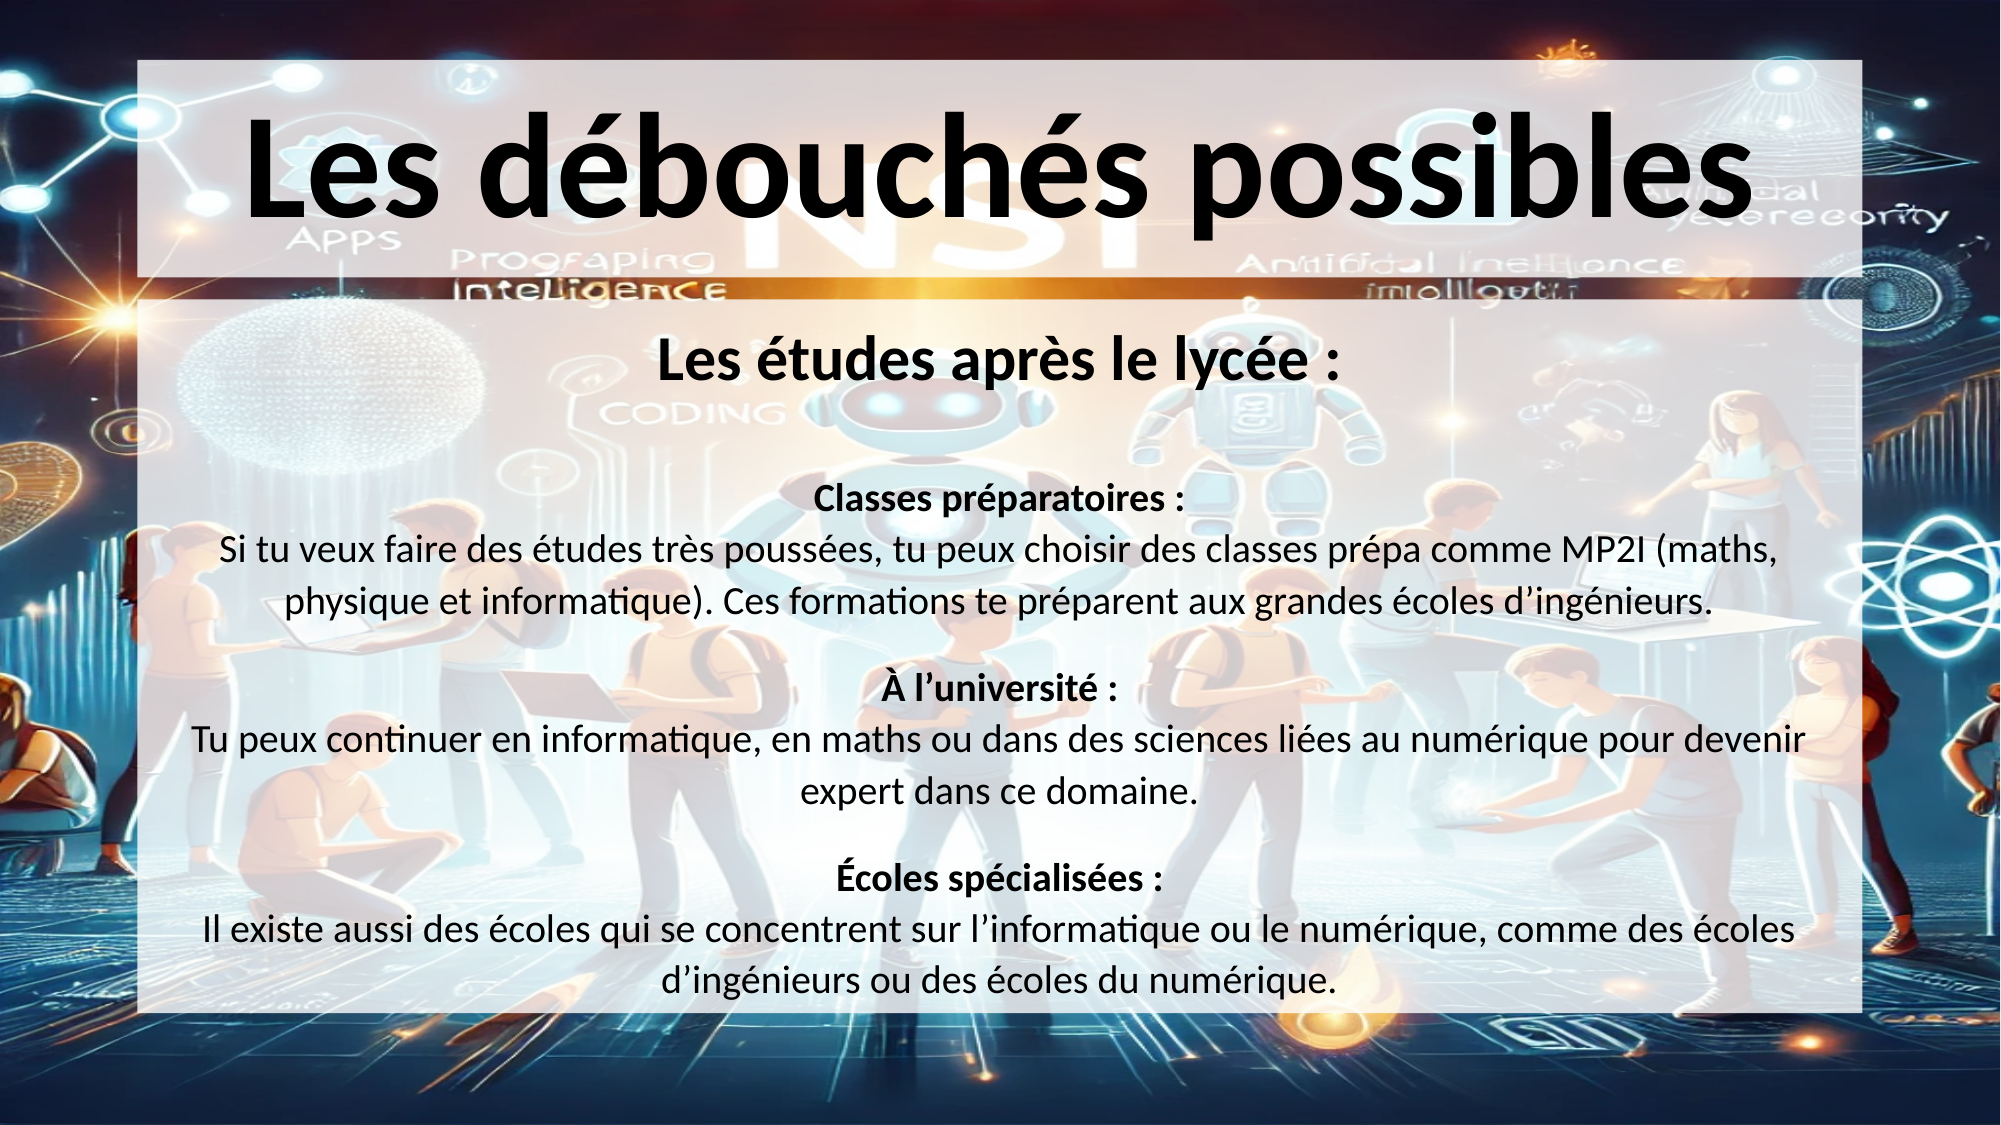

# Les débouchés possibles
Les études après le lycée :

Classes préparatoires :
Si tu veux faire des études très poussées, tu peux choisir des classes prépa comme MP2I (maths, physique et informatique). Ces formations te préparent aux grandes écoles d’ingénieurs.
À l’université :
Tu peux continuer en informatique, en maths ou dans des sciences liées au numérique pour devenir expert dans ce domaine.
Écoles spécialisées :
Il existe aussi des écoles qui se concentrent sur l’informatique ou le numérique, comme des écoles d’ingénieurs ou des écoles du numérique.